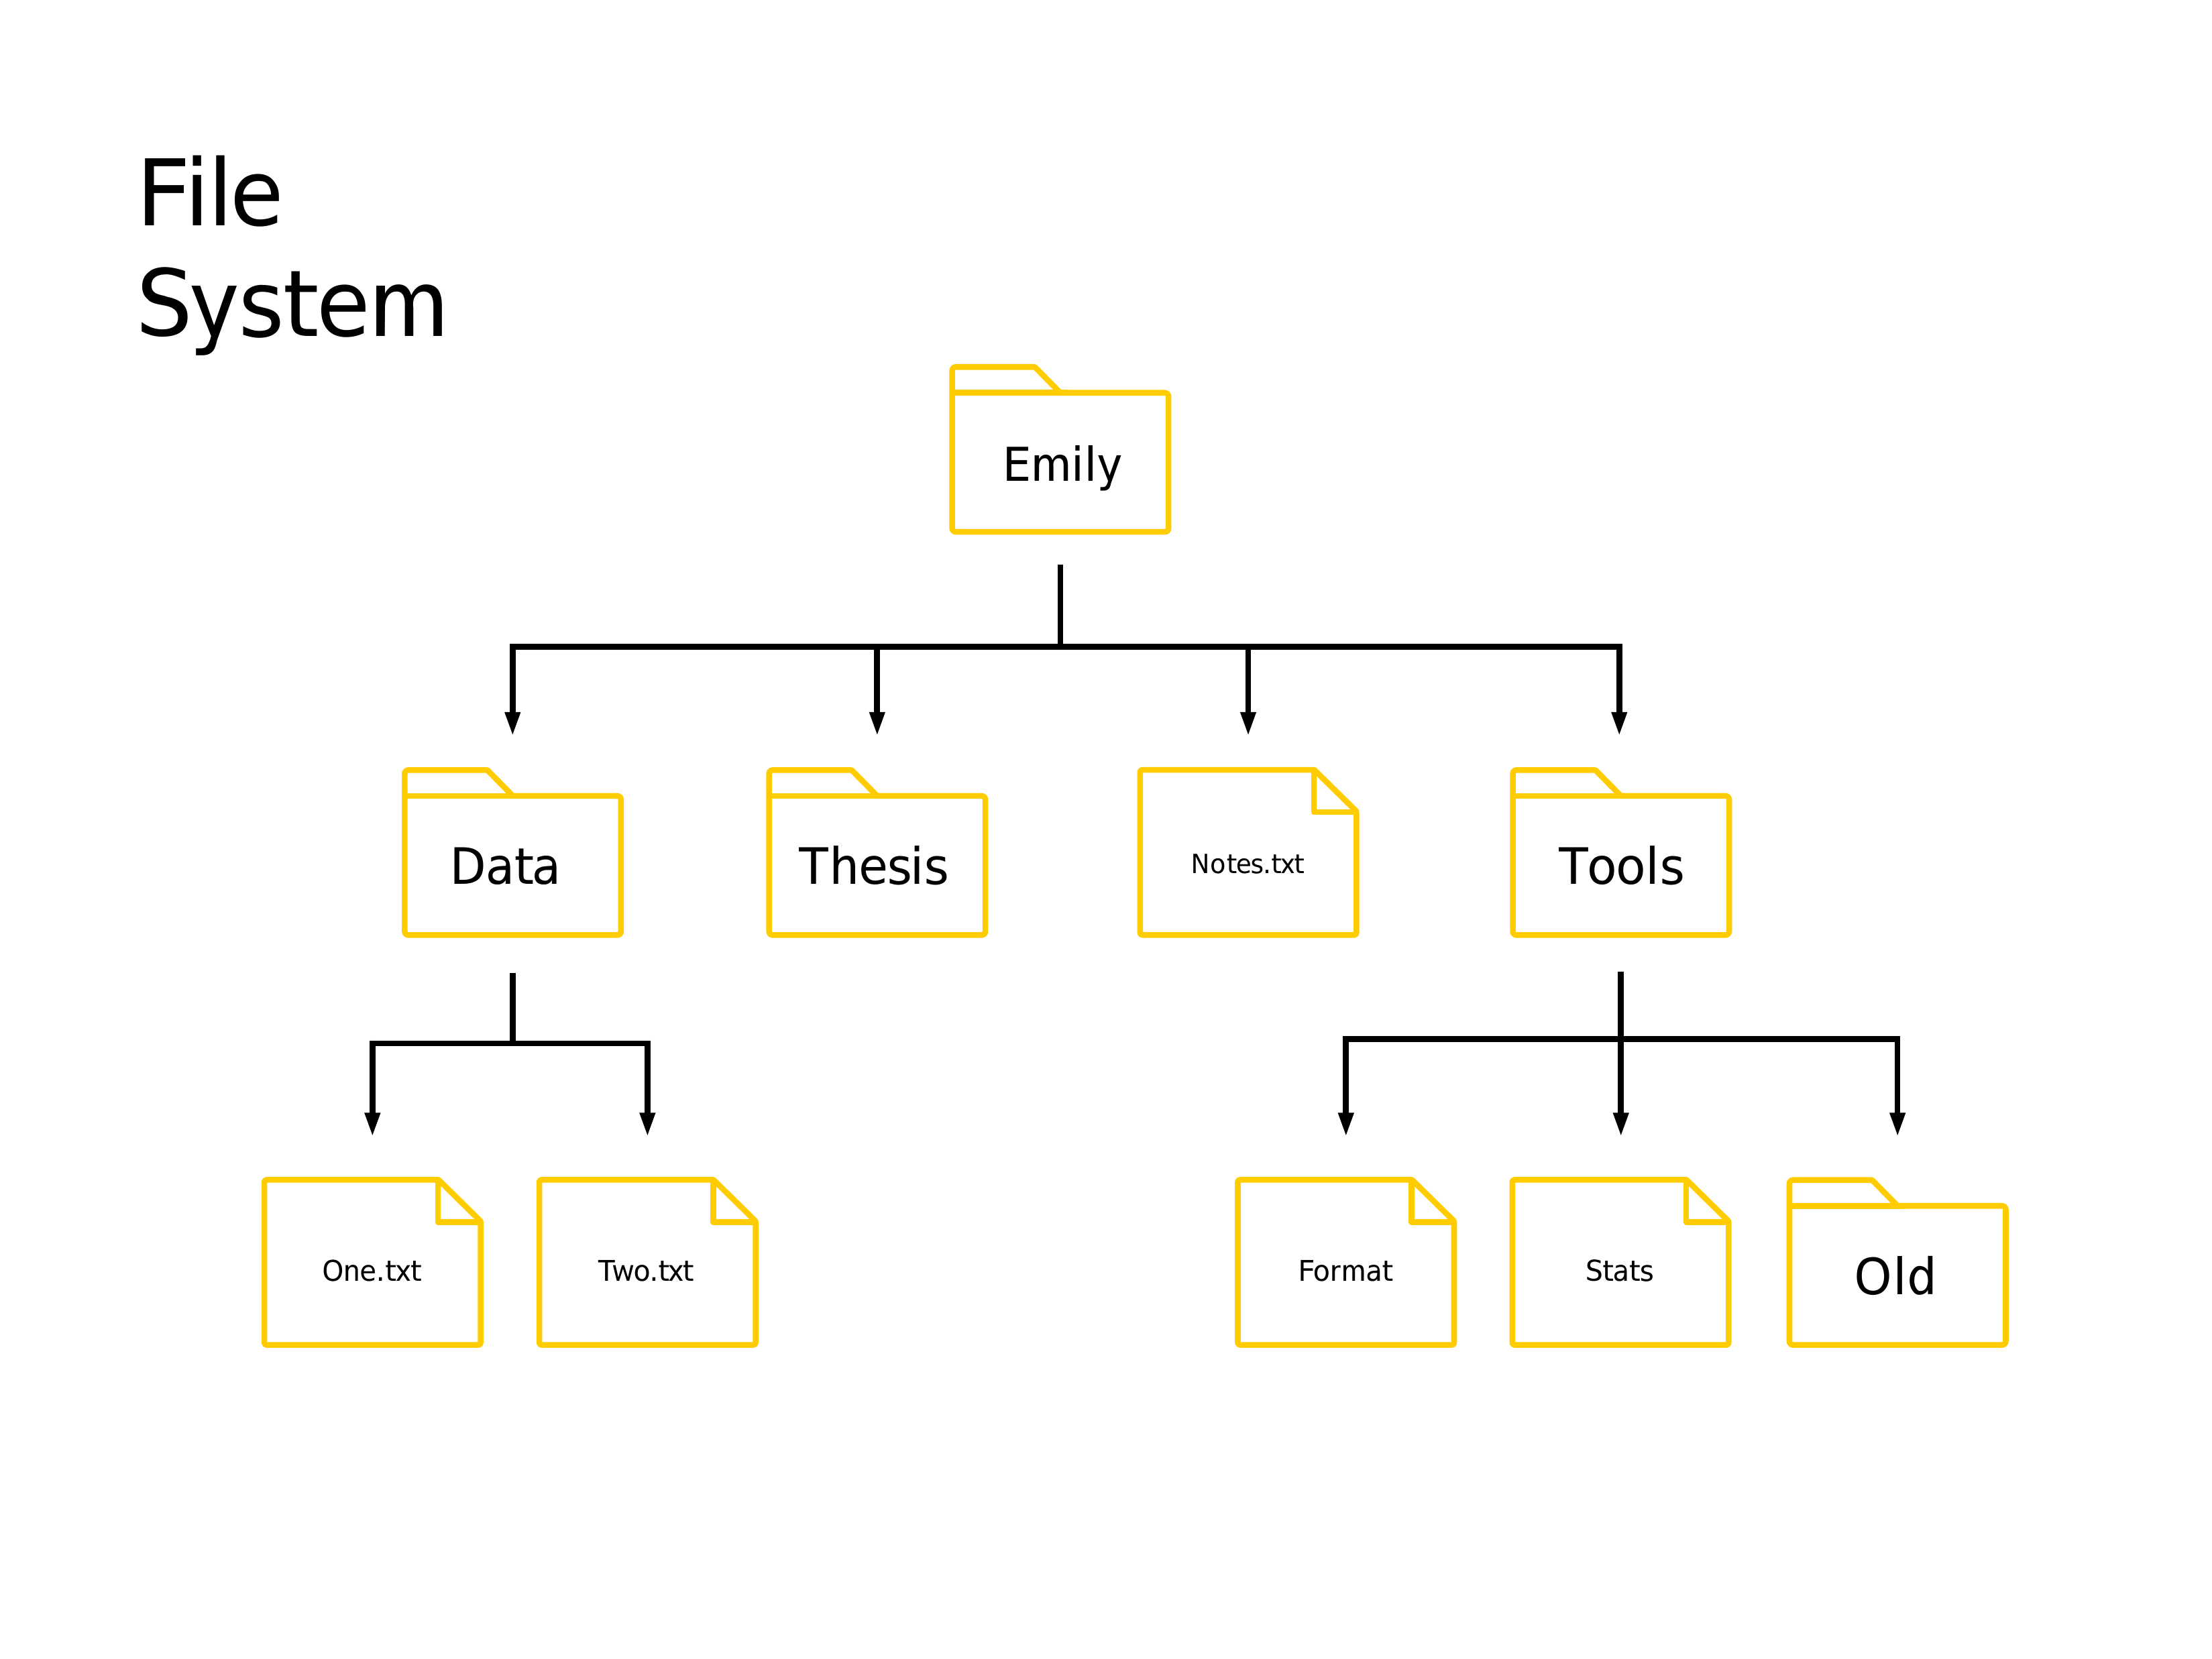

# File System

Emily

Data
Thesis
Tools
Notes.txt

Old
One.txt
Two.txt
Format
Stats